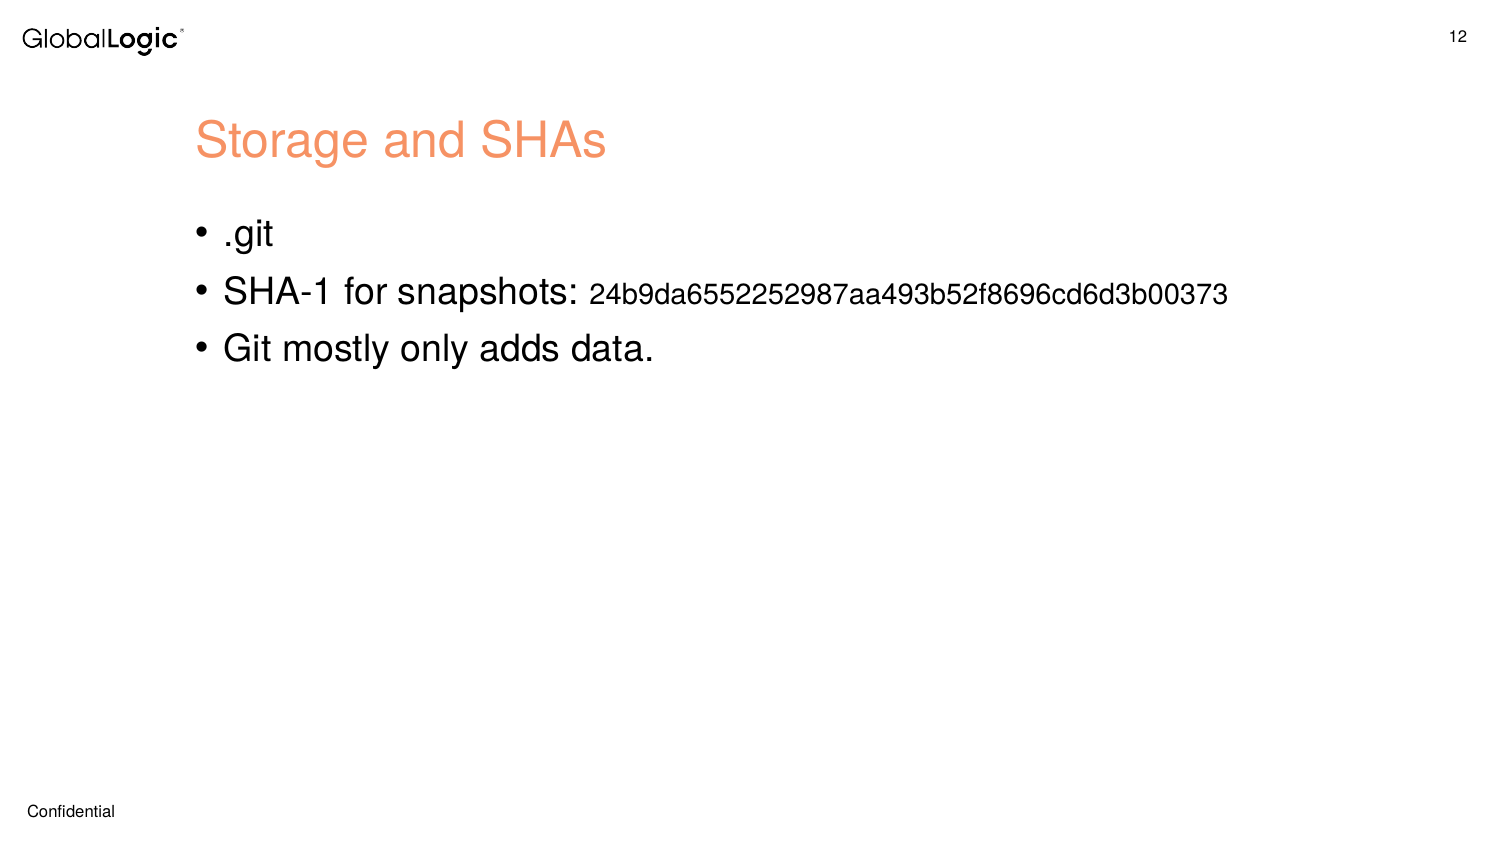

Storage and SHAs
.git
SHA-1 for snapshots: 24b9da6552252987aa493b52f8696cd6d3b00373
Git mostly only adds data.